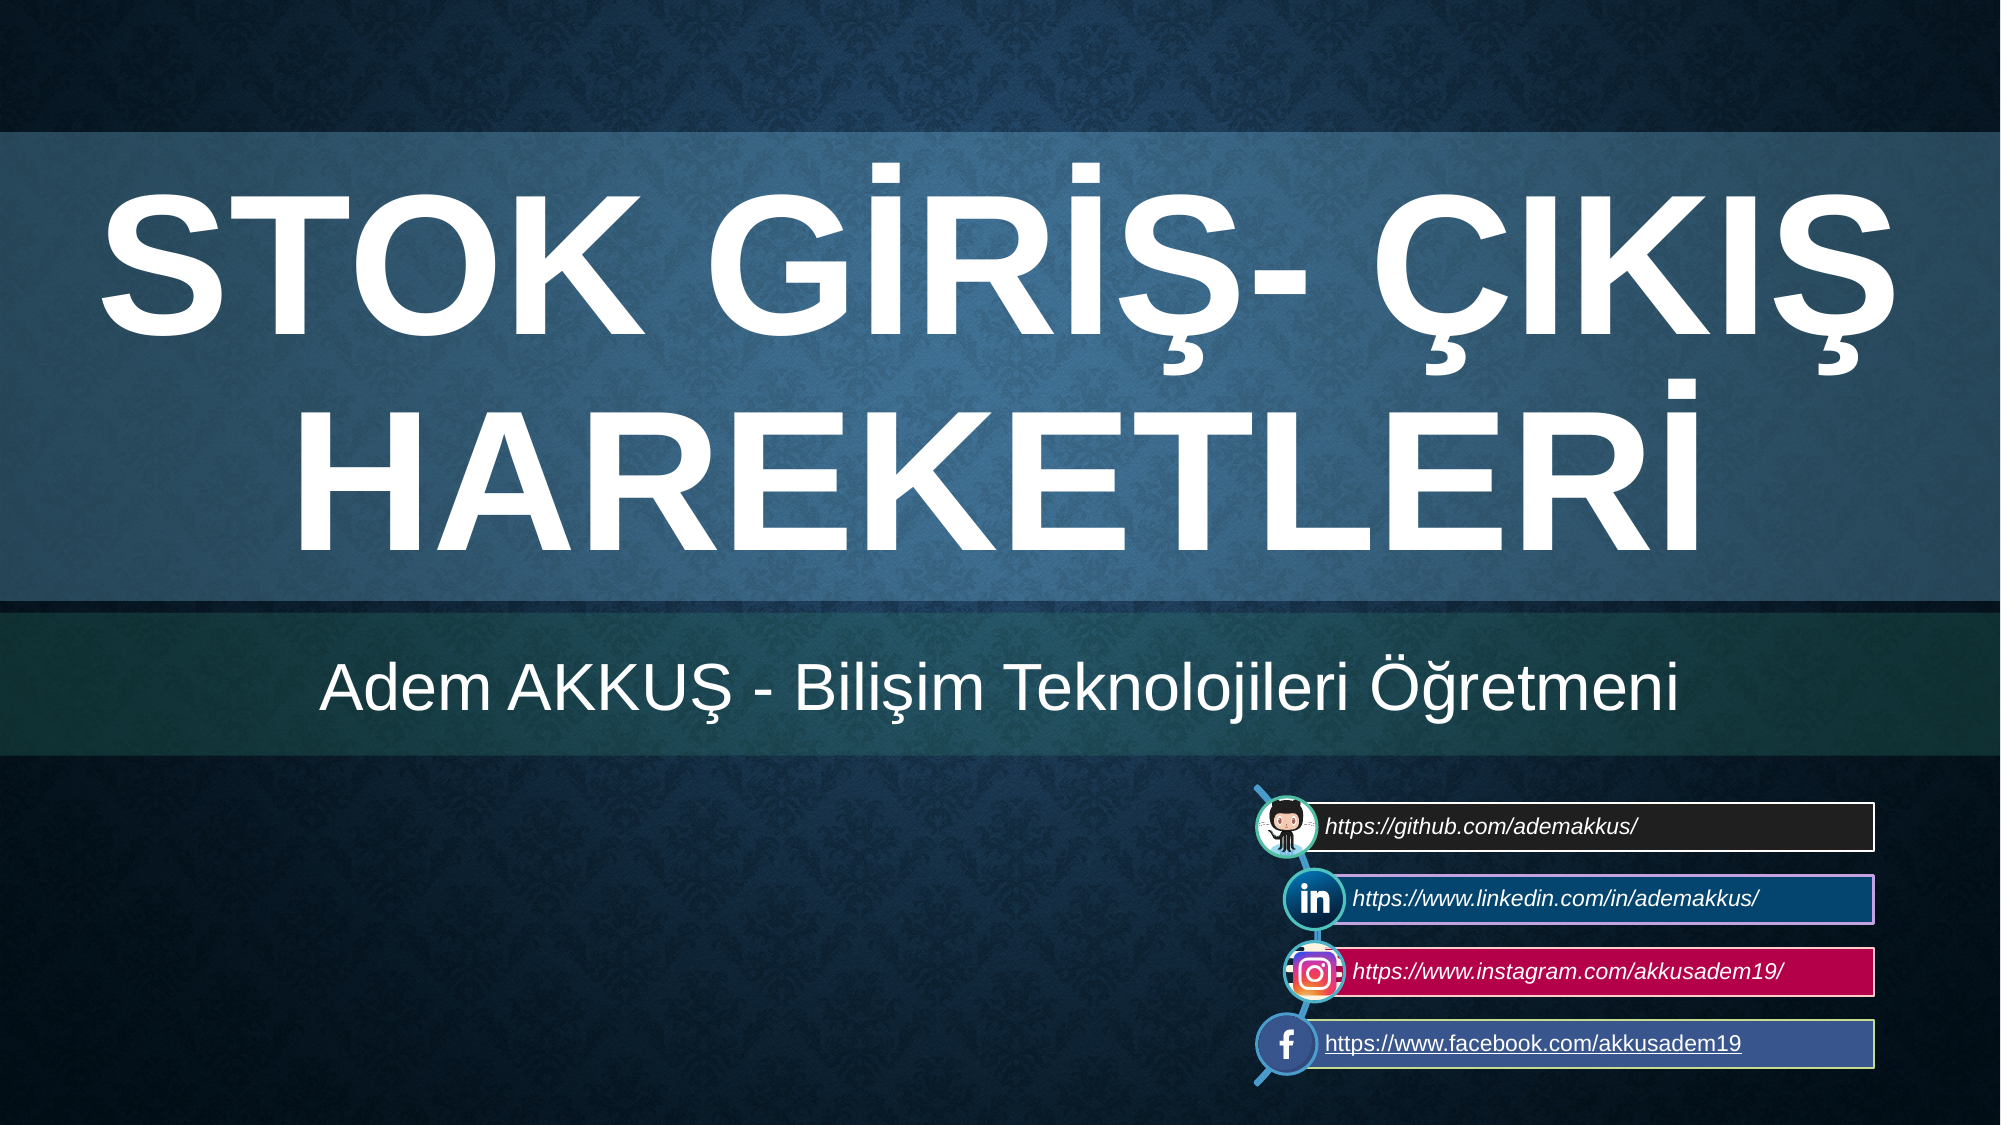

Stok giriş- çıkış hareketleri
Adem AKKUŞ - Bilişim Teknolojileri Öğretmeni
https://github.com/ademakkus/
https://www.linkedin.com/in/ademakkus/
https://www.instagram.com/akkusadem19/
https://www.facebook.com/akkusadem19